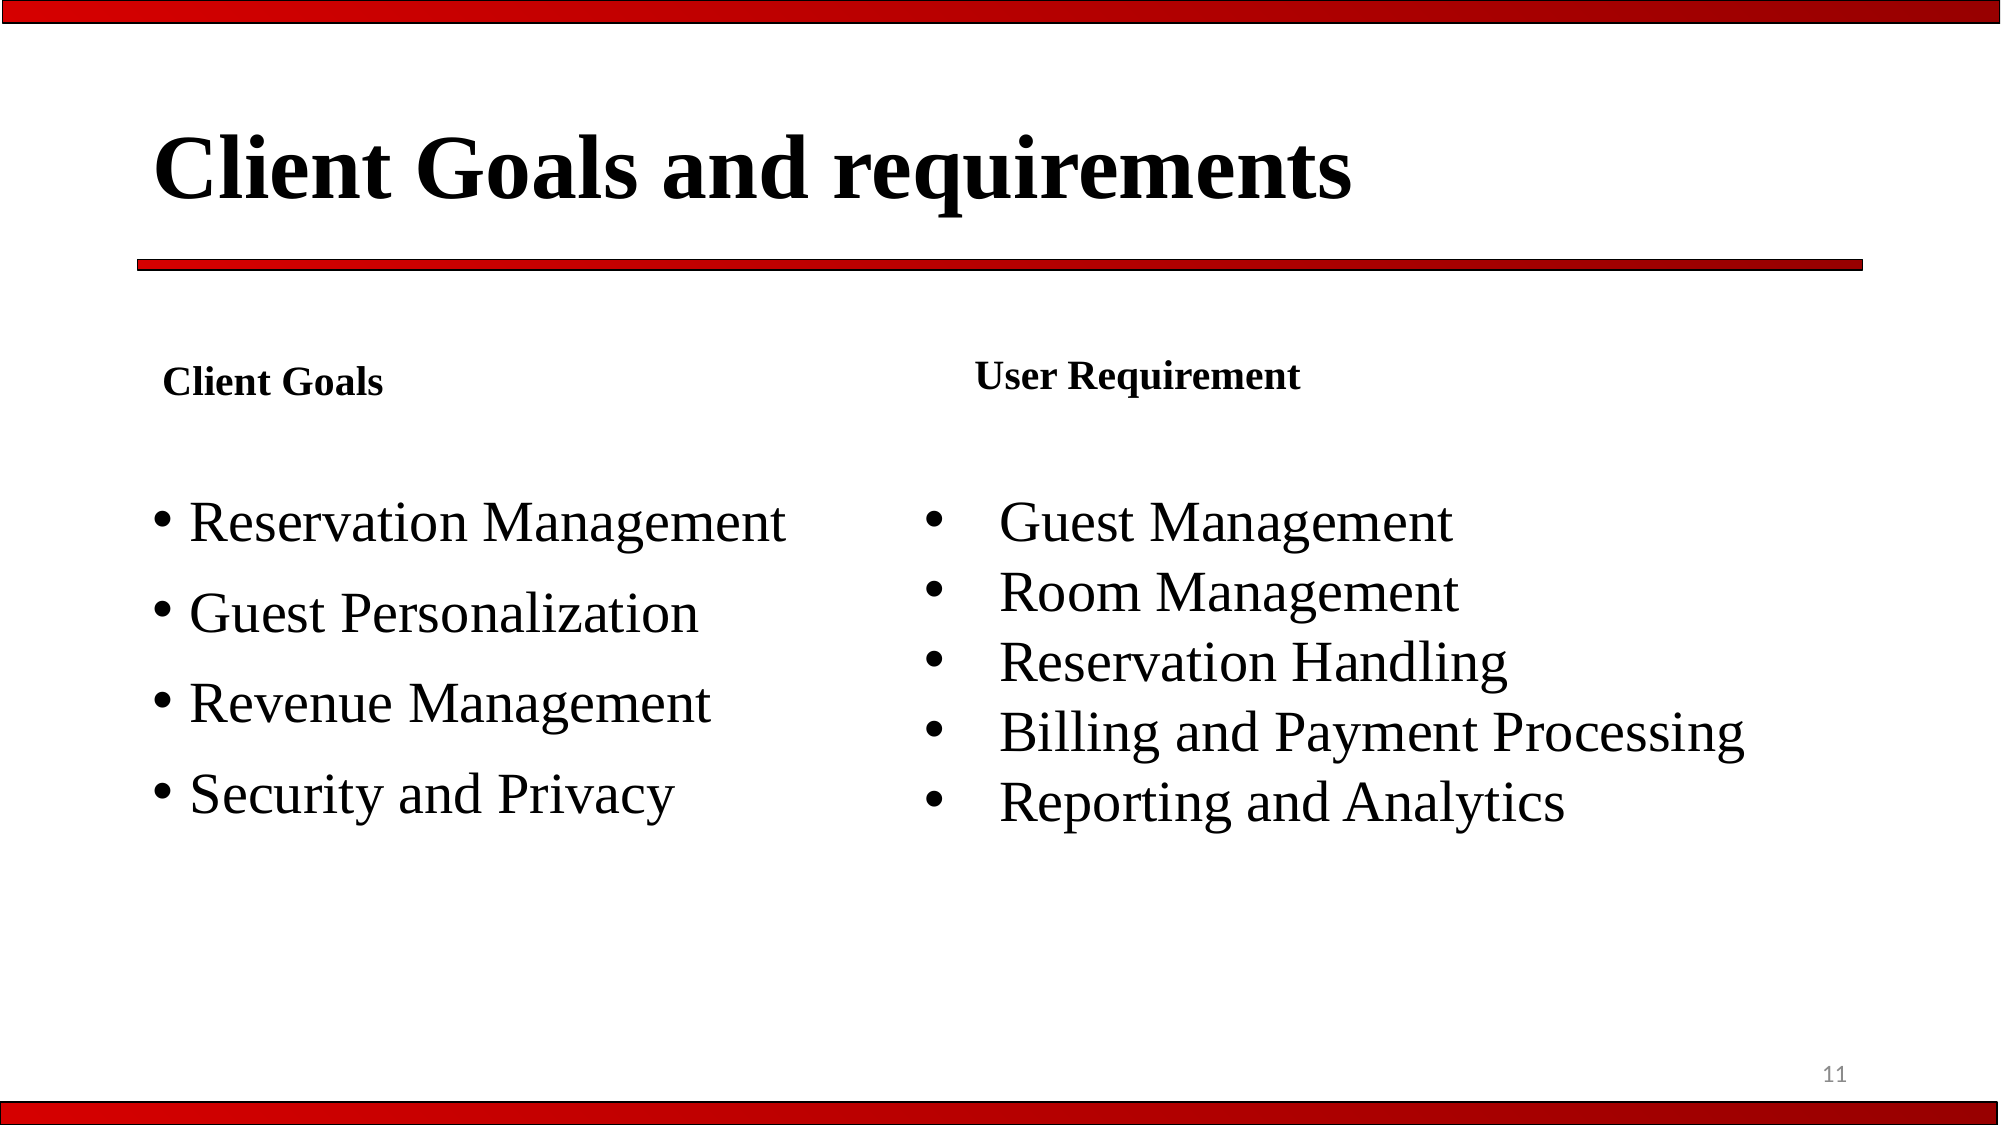

# Client Goals and requirements
User Requirement
Client Goals
Reservation Management
Guest Personalization
Revenue Management
Security and Privacy
Guest Management
Room Management
Reservation Handling
Billing and Payment Processing
Reporting and Analytics
11